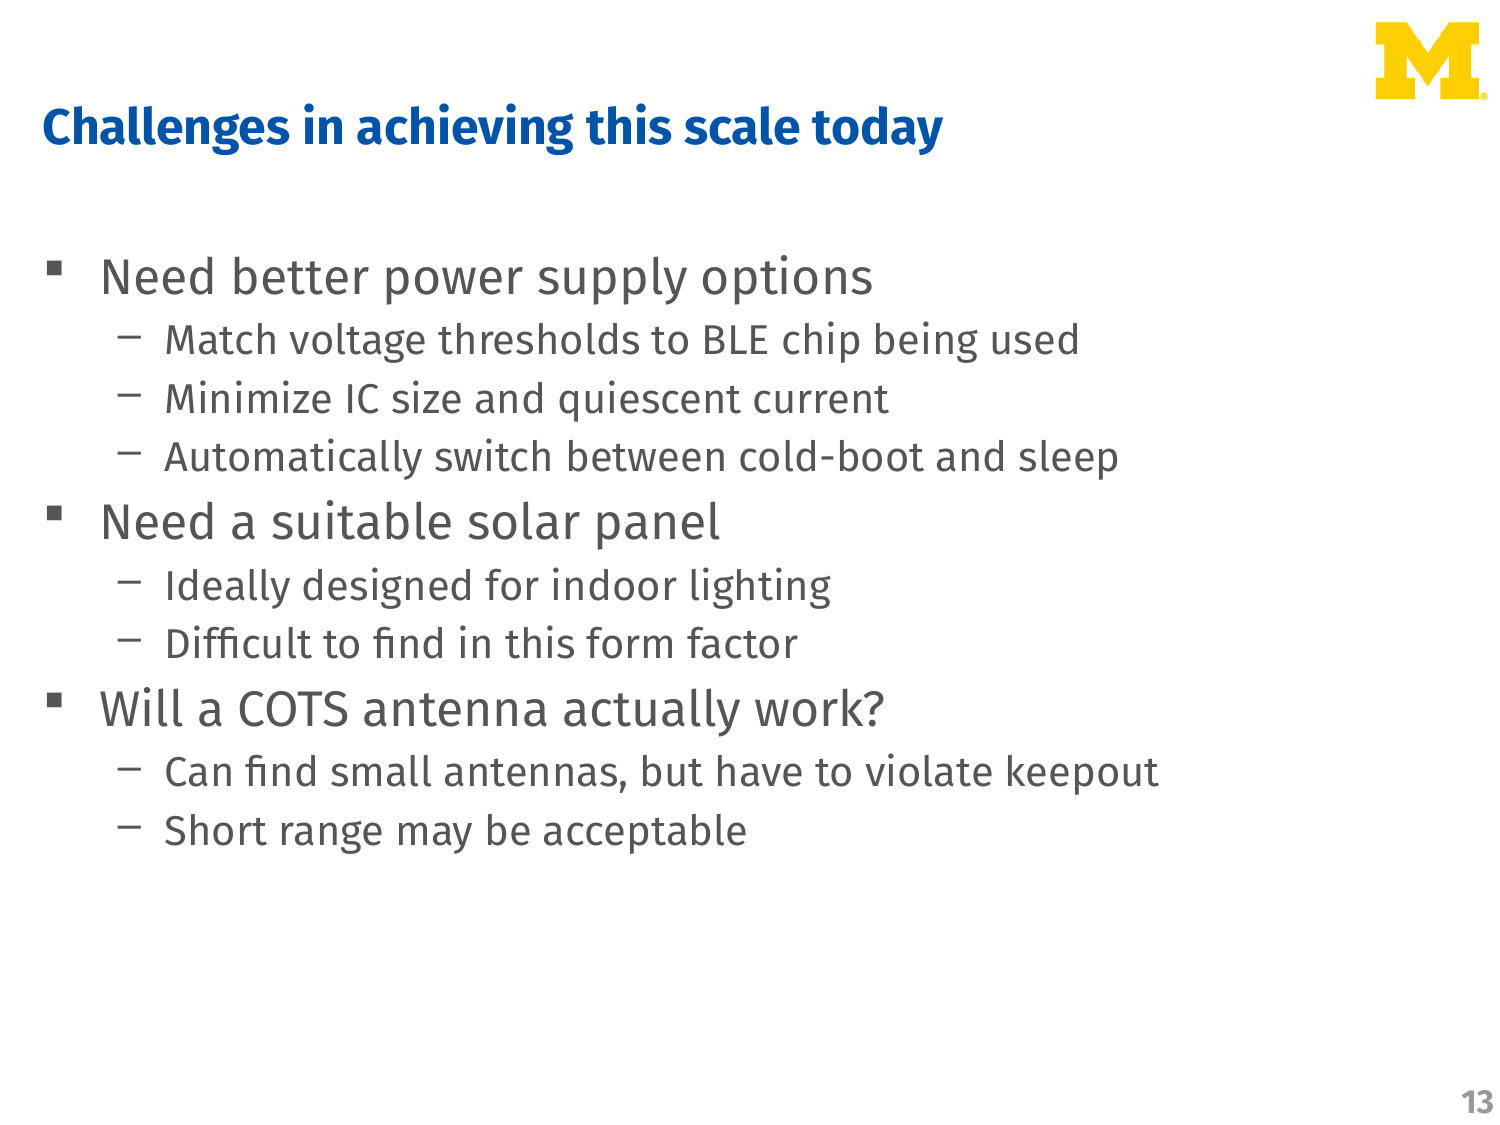

# Challenges in achieving this scale today
Need better power supply options
Match voltage thresholds to BLE chip being used
Minimize IC size and quiescent current
Automatically switch between cold-boot and sleep
Need a suitable solar panel
Ideally designed for indoor lighting
Difficult to find in this form factor
Will a COTS antenna actually work?
Can find small antennas, but have to violate keepout
Short range may be acceptable
13